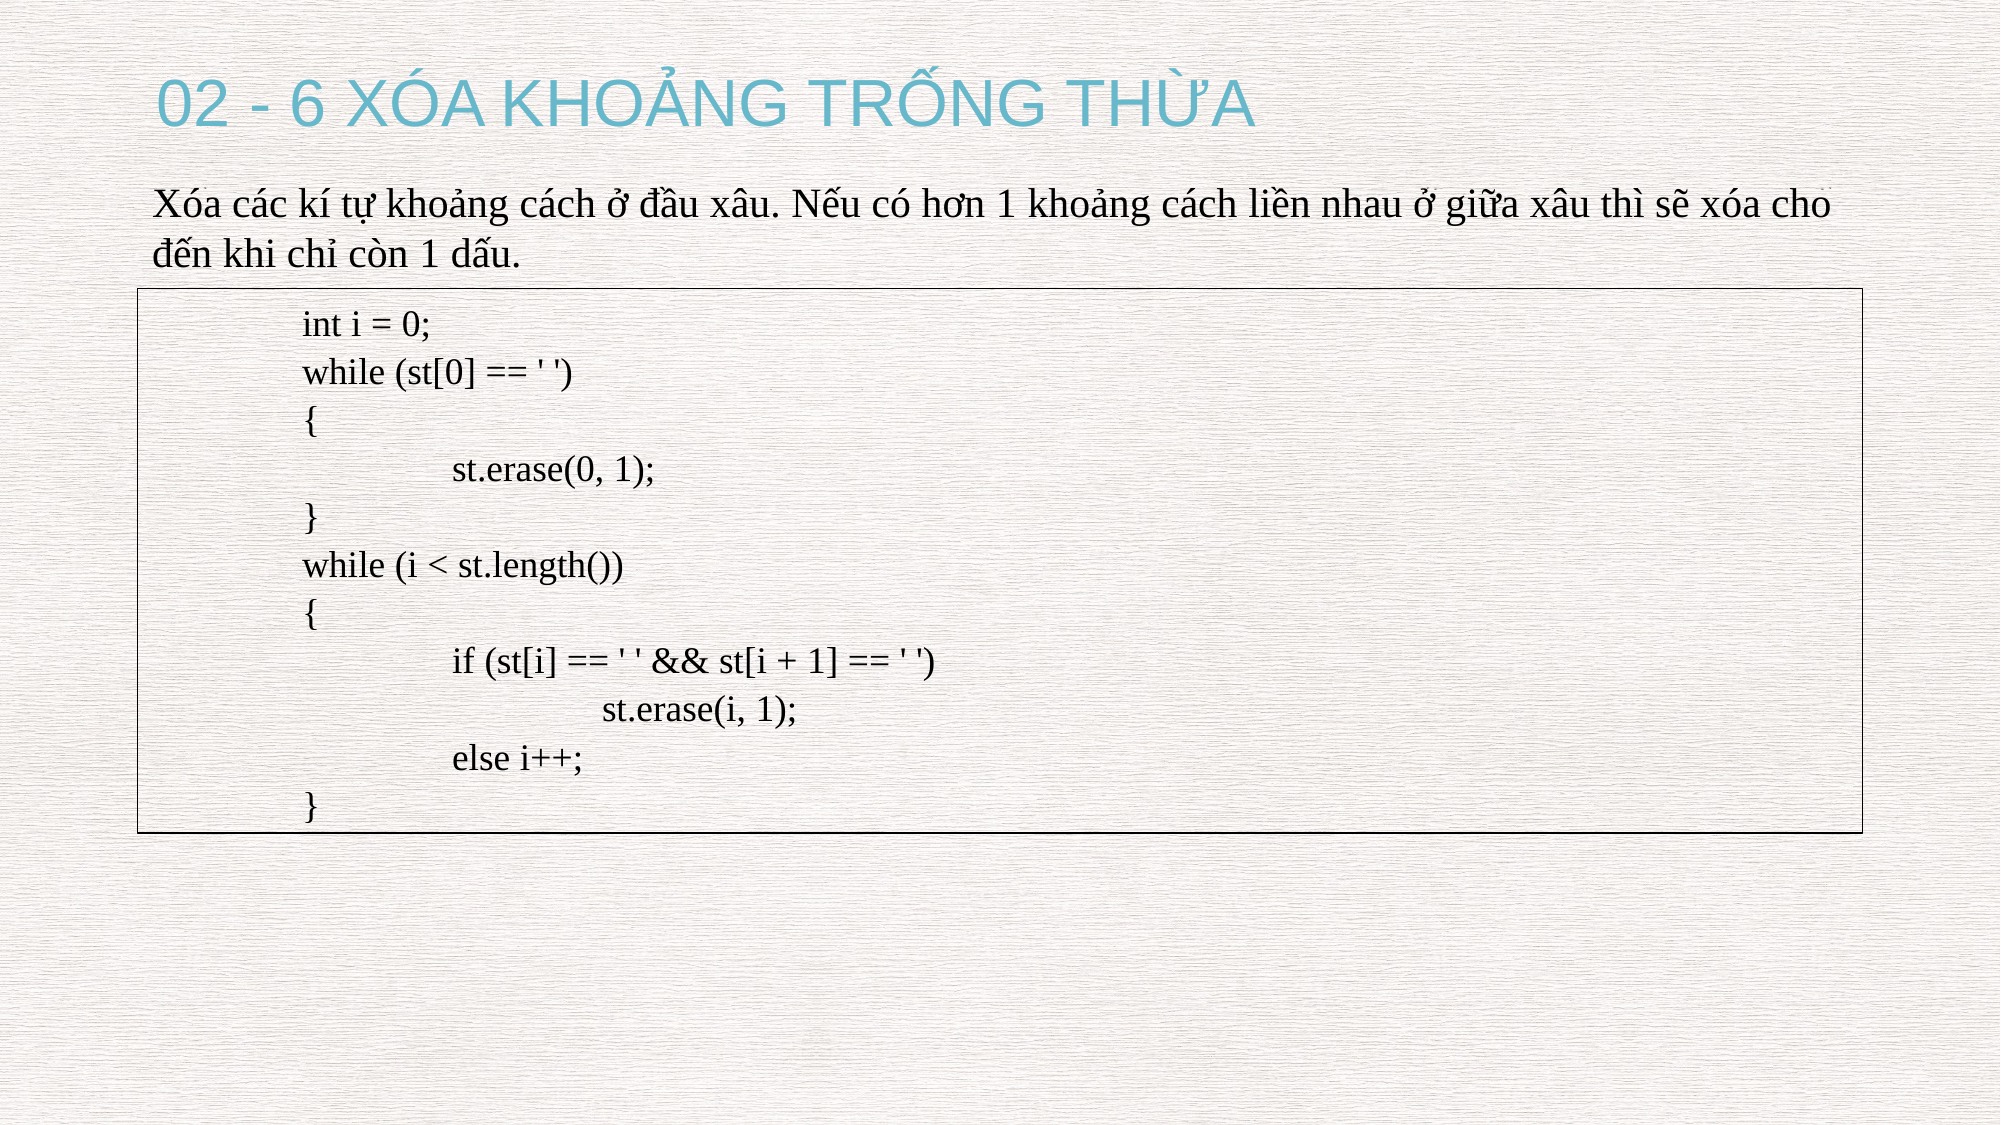

02 - 6 XÓA KHOẢNG TRỐNG THỪA
Xóa các kí tự khoảng cách ở đầu xâu. Nếu có hơn 1 khoảng cách liền nhau ở giữa xâu thì sẽ xóa cho đến khi chỉ còn 1 dấu.
 	int i = 0;
    	while (st[0] == ' ')
    	{
        		st.erase(0, 1);
    	}
    	while (i < st.length())
    	{
        		if (st[i] == ' ' && st[i + 1] == ' ')
            			st.erase(i, 1);
        		else i++;
    	}